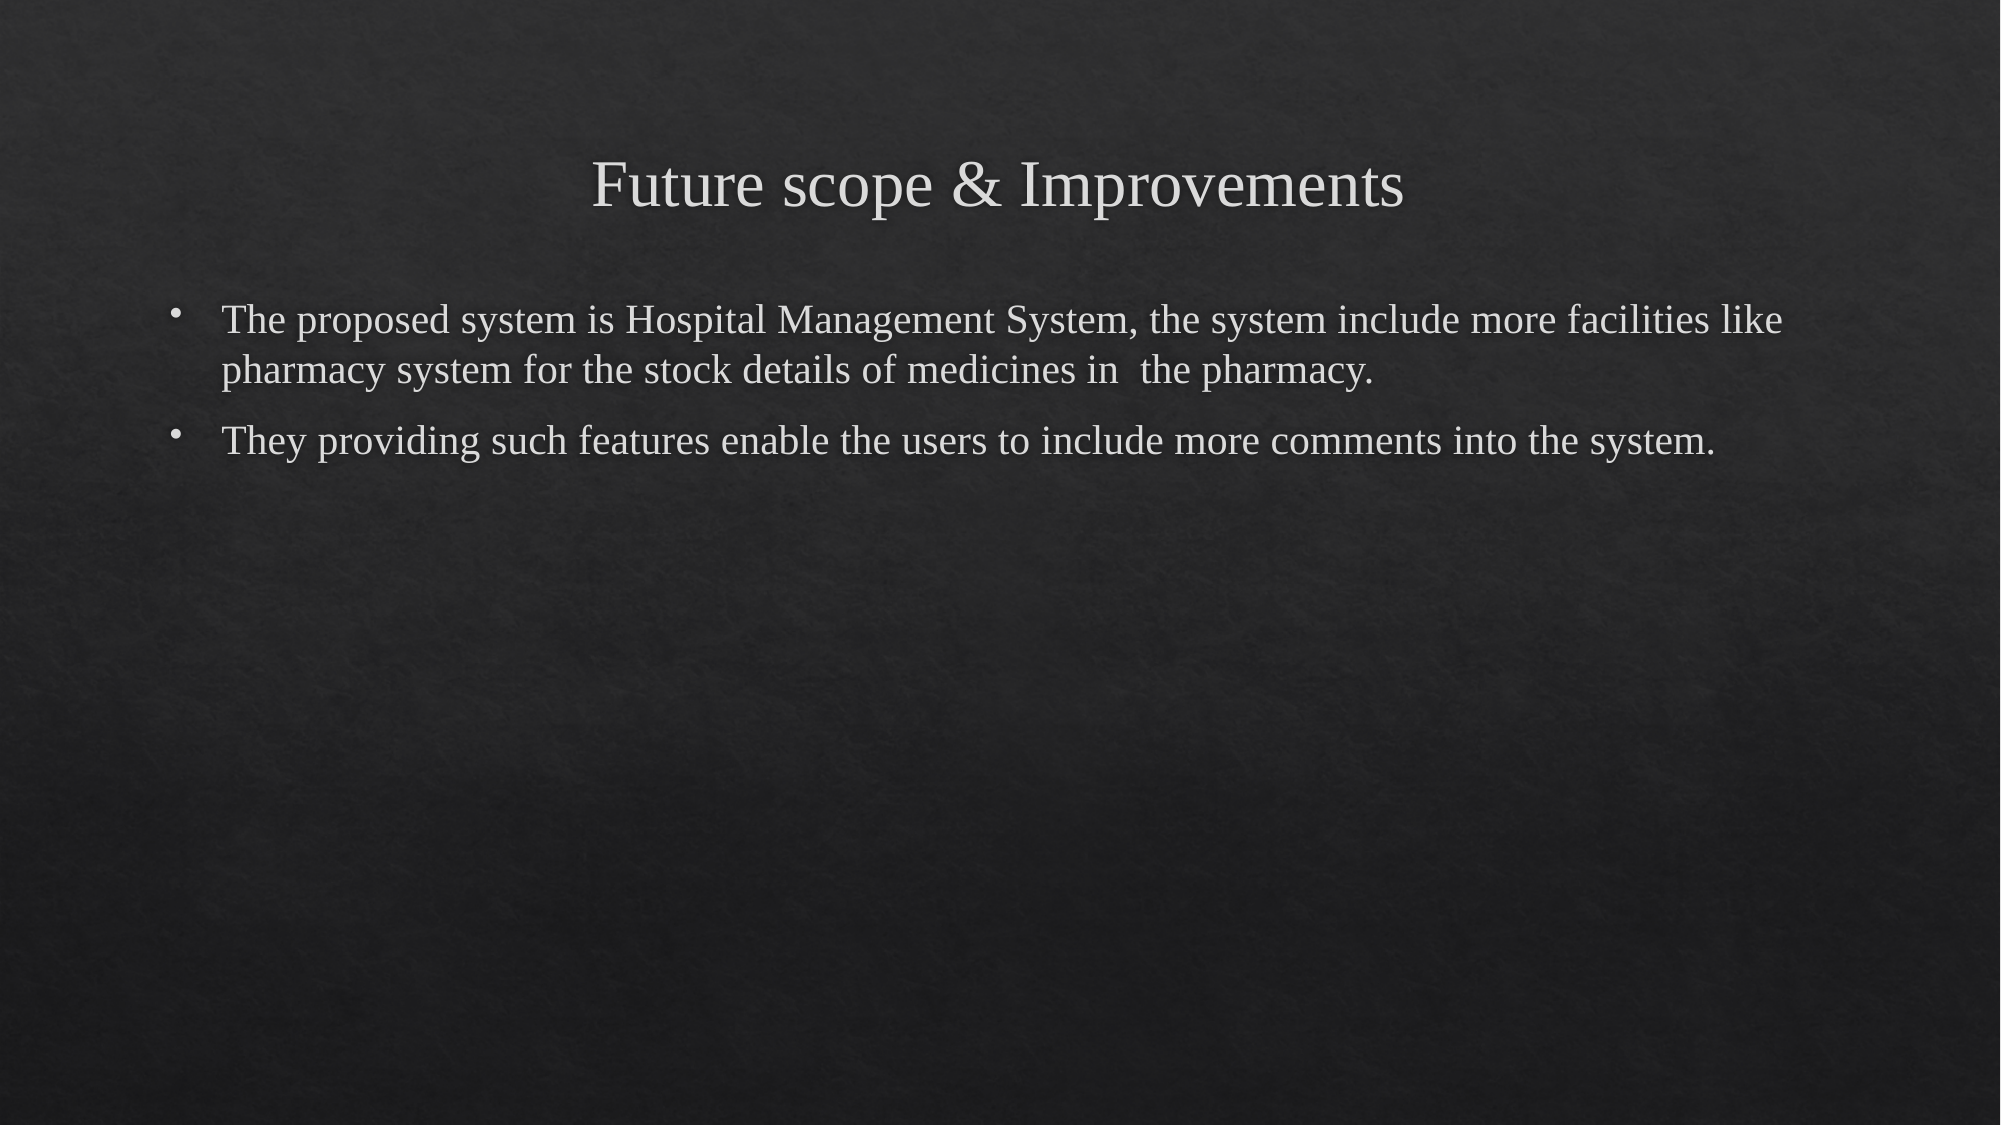

# Future scope & Improvements
The proposed system is Hospital Management System, the system include more facilities like pharmacy system for the stock details of medicines in  the pharmacy.
They providing such features enable the users to include more comments into the system.